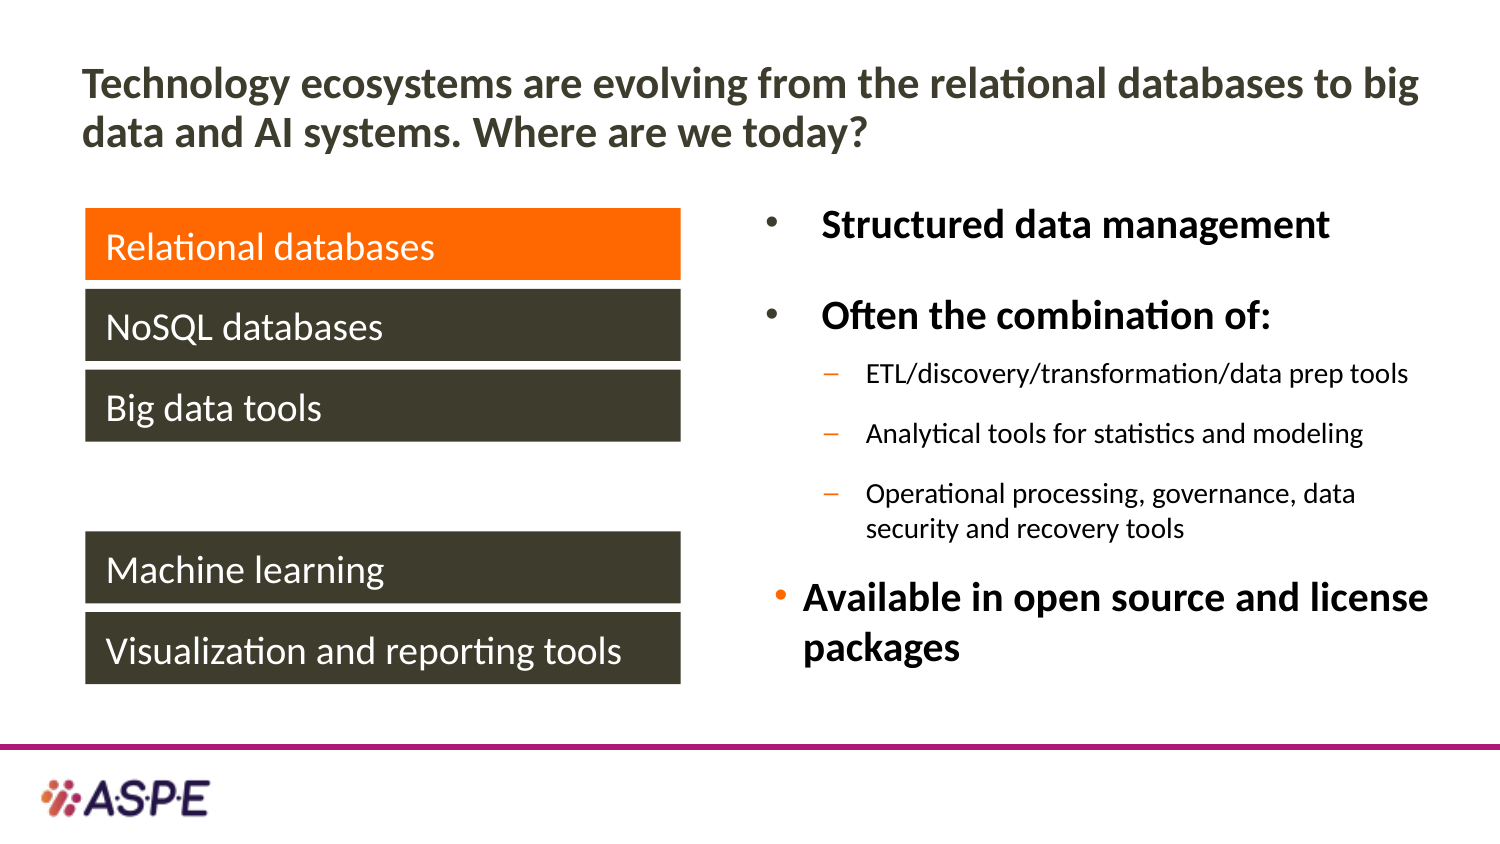

# Technology ecosystems are evolving from the relational databases to big data and AI systems. Where are we today?
Structured data management
Often the combination of:
ETL/discovery/transformation/data prep tools
Analytical tools for statistics and modeling
Operational processing, governance, data security and recovery tools
Available in open source and license packages
Relational databases
NoSQL databases
Big data tools
Machine learning
Visualization and reporting tools